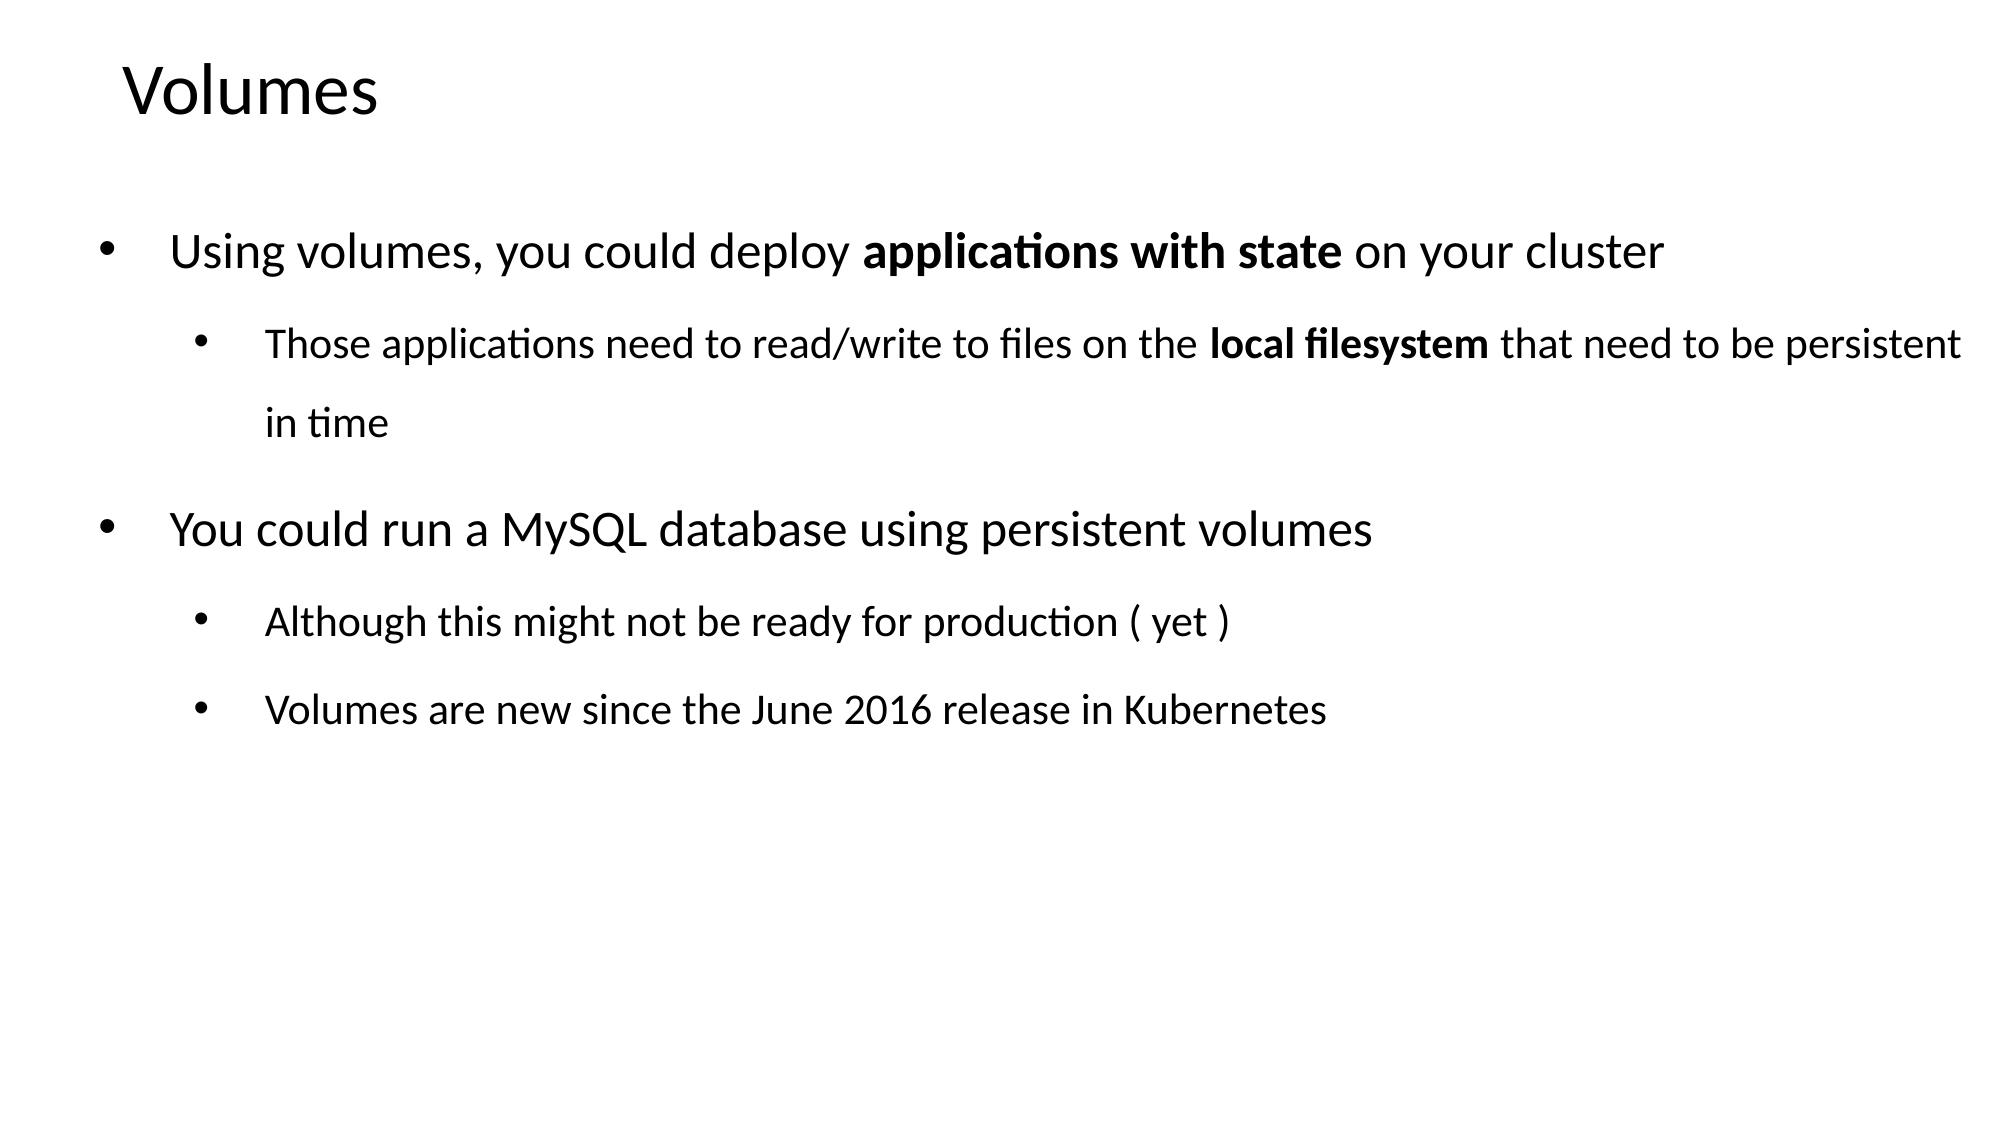

# Volumes
Using volumes, you could deploy applications with state on your cluster
Those applications need to read/write to files on the local filesystem that need to be persistent in time
You could run a MySQL database using persistent volumes
Although this might not be ready for production ( yet )
Volumes are new since the June 2016 release in Kubernetes